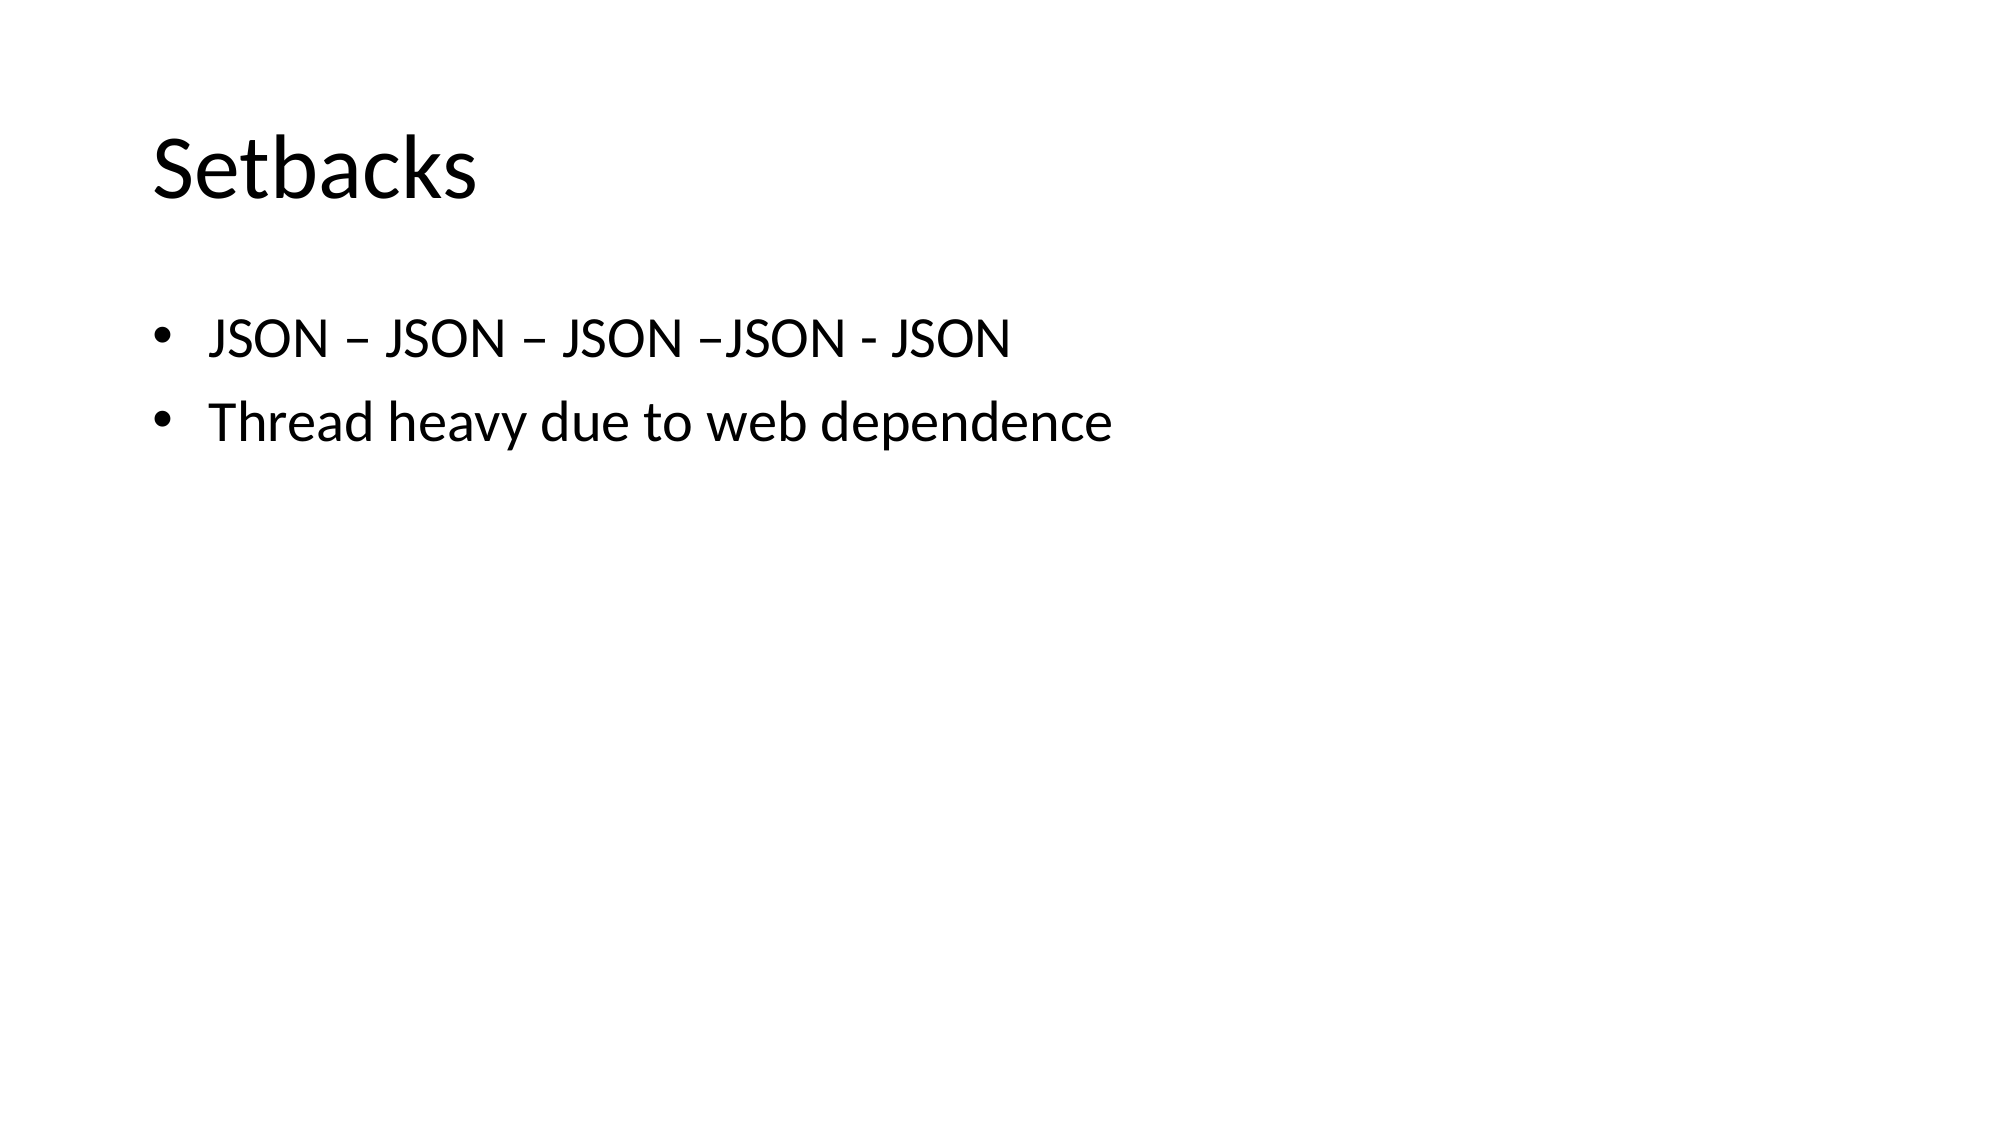

# Setbacks
JSON – JSON – JSON –JSON - JSON
Thread heavy due to web dependence